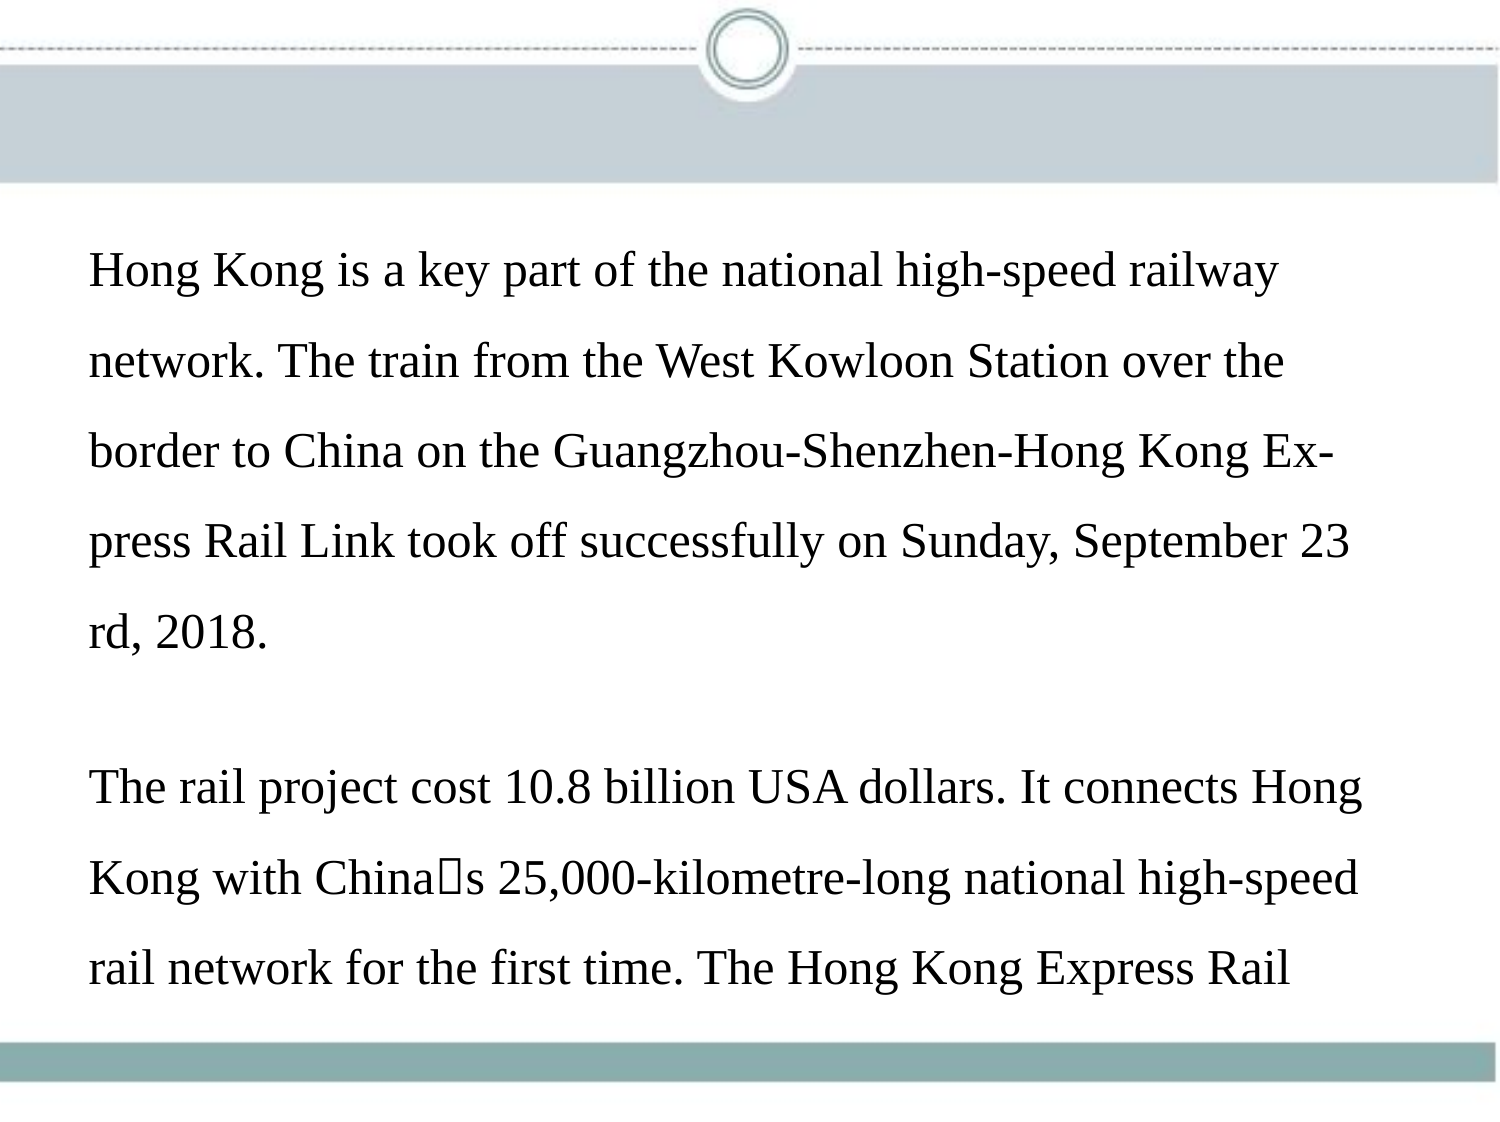

Hong Kong is a key part of the national high-speed railway
network. The train from the West Kowloon Station over the
border to China on the Guangzhou-Shenzhen-Hong Kong Ex-
press Rail Link took off successfully on Sunday, September 23
rd, 2018.
The rail project cost 10.8 billion USA dollars. It connects Hong
Kong with China􀆳s 25,000-kilometre-long national high-speed
rail network for the first time. The Hong Kong Express Rail